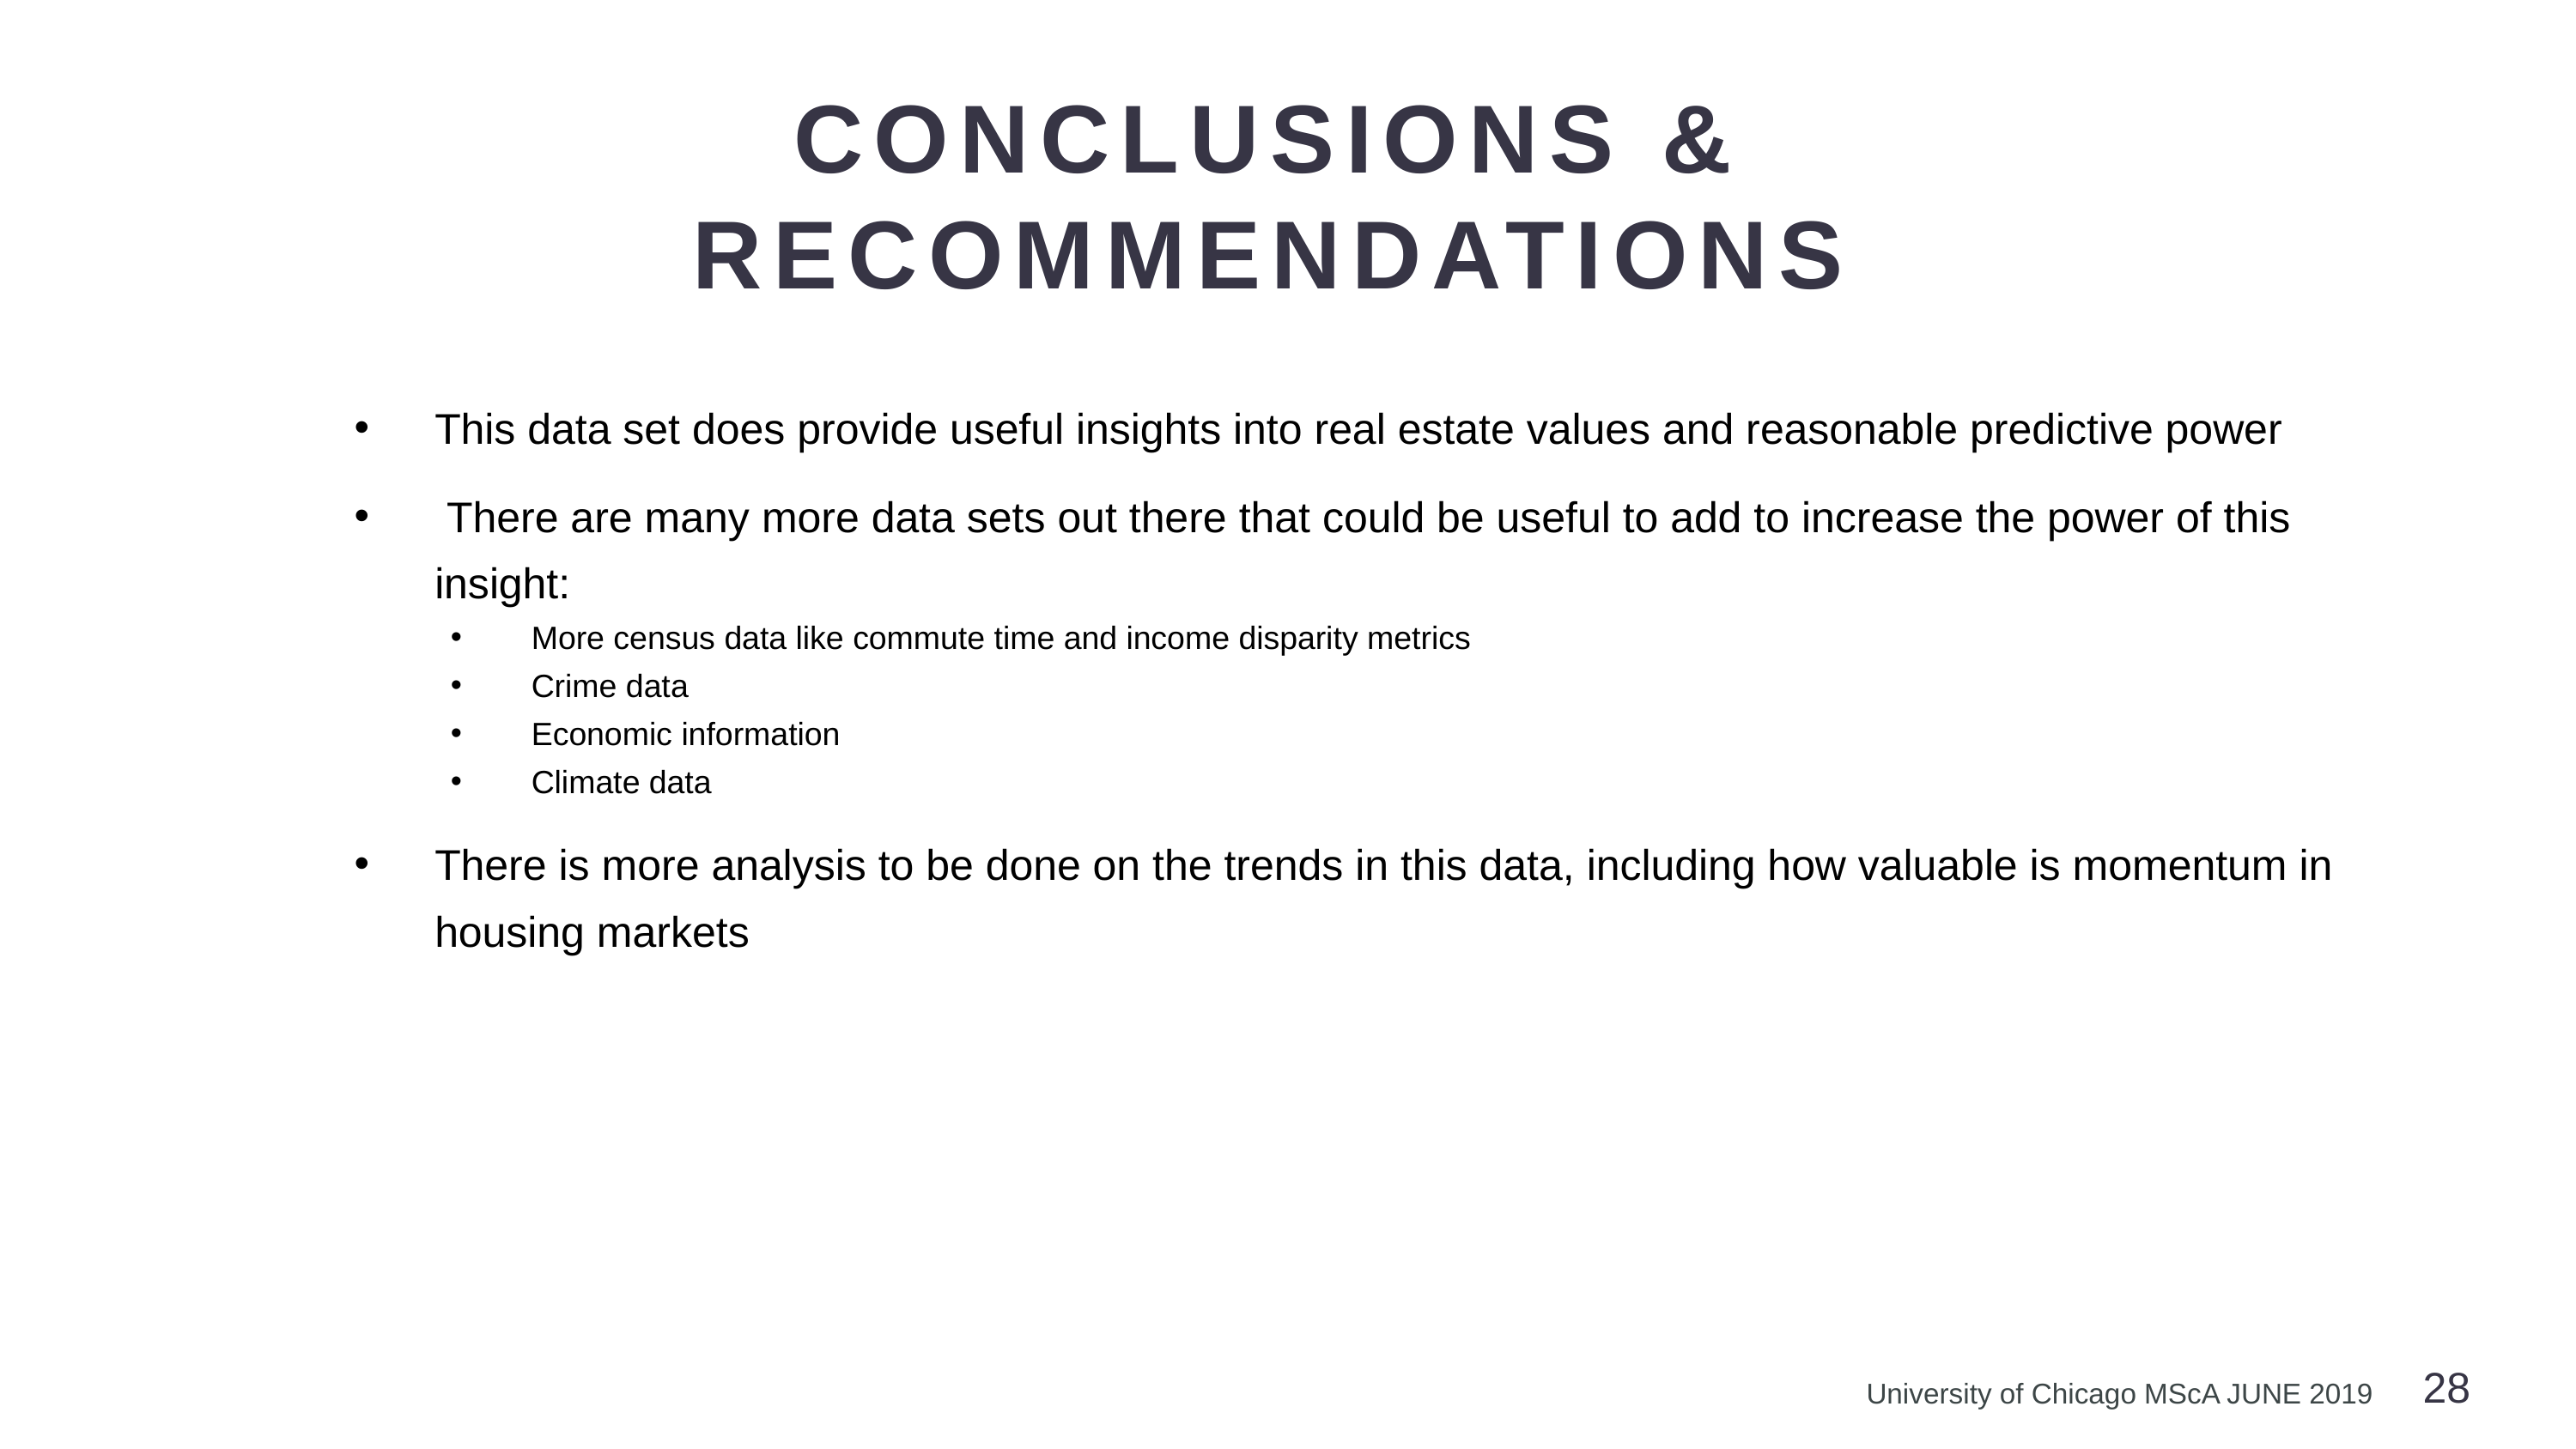

CONCLUSIONS & RECOMMENDATIONS
This data set does provide useful insights into real estate values and reasonable predictive power
 There are many more data sets out there that could be useful to add to increase the power of this insight:
More census data like commute time and income disparity metrics
Crime data
Economic information
Climate data
There is more analysis to be done on the trends in this data, including how valuable is momentum in housing markets

28
University of Chicago MScA JUNE 2019